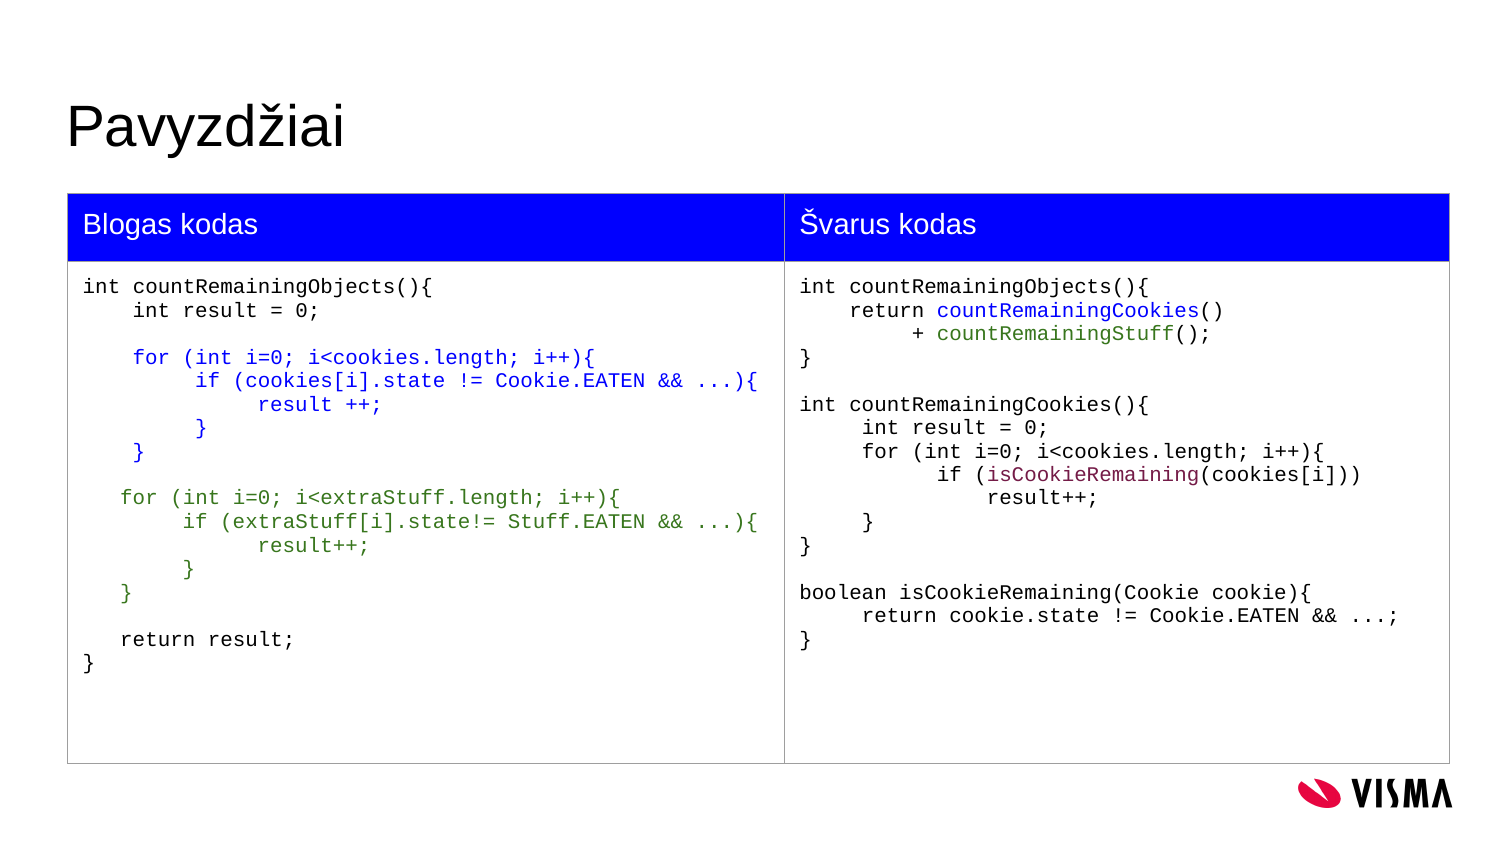

# Pavyzdžiai
| Blogas kodas | Švarus kodas |
| --- | --- |
| int countRemainingObjects(){ int result = 0; for (int i=0; i<cookies.length; i++){ if (cookies[i].state != Cookie.EATEN && ...){ result ++; } } for (int i=0; i<extraStuff.length; i++){ if (extraStuff[i].state!= Stuff.EATEN && ...){ result++; } } return result; } | int countRemainingObjects(){ return countRemainingCookies() + countRemainingStuff(); } int countRemainingCookies(){ int result = 0; for (int i=0; i<cookies.length; i++){ if (isCookieRemaining(cookies[i])) result++; } } boolean isCookieRemaining(Cookie cookie){ return cookie.state != Cookie.EATEN && ...; } |